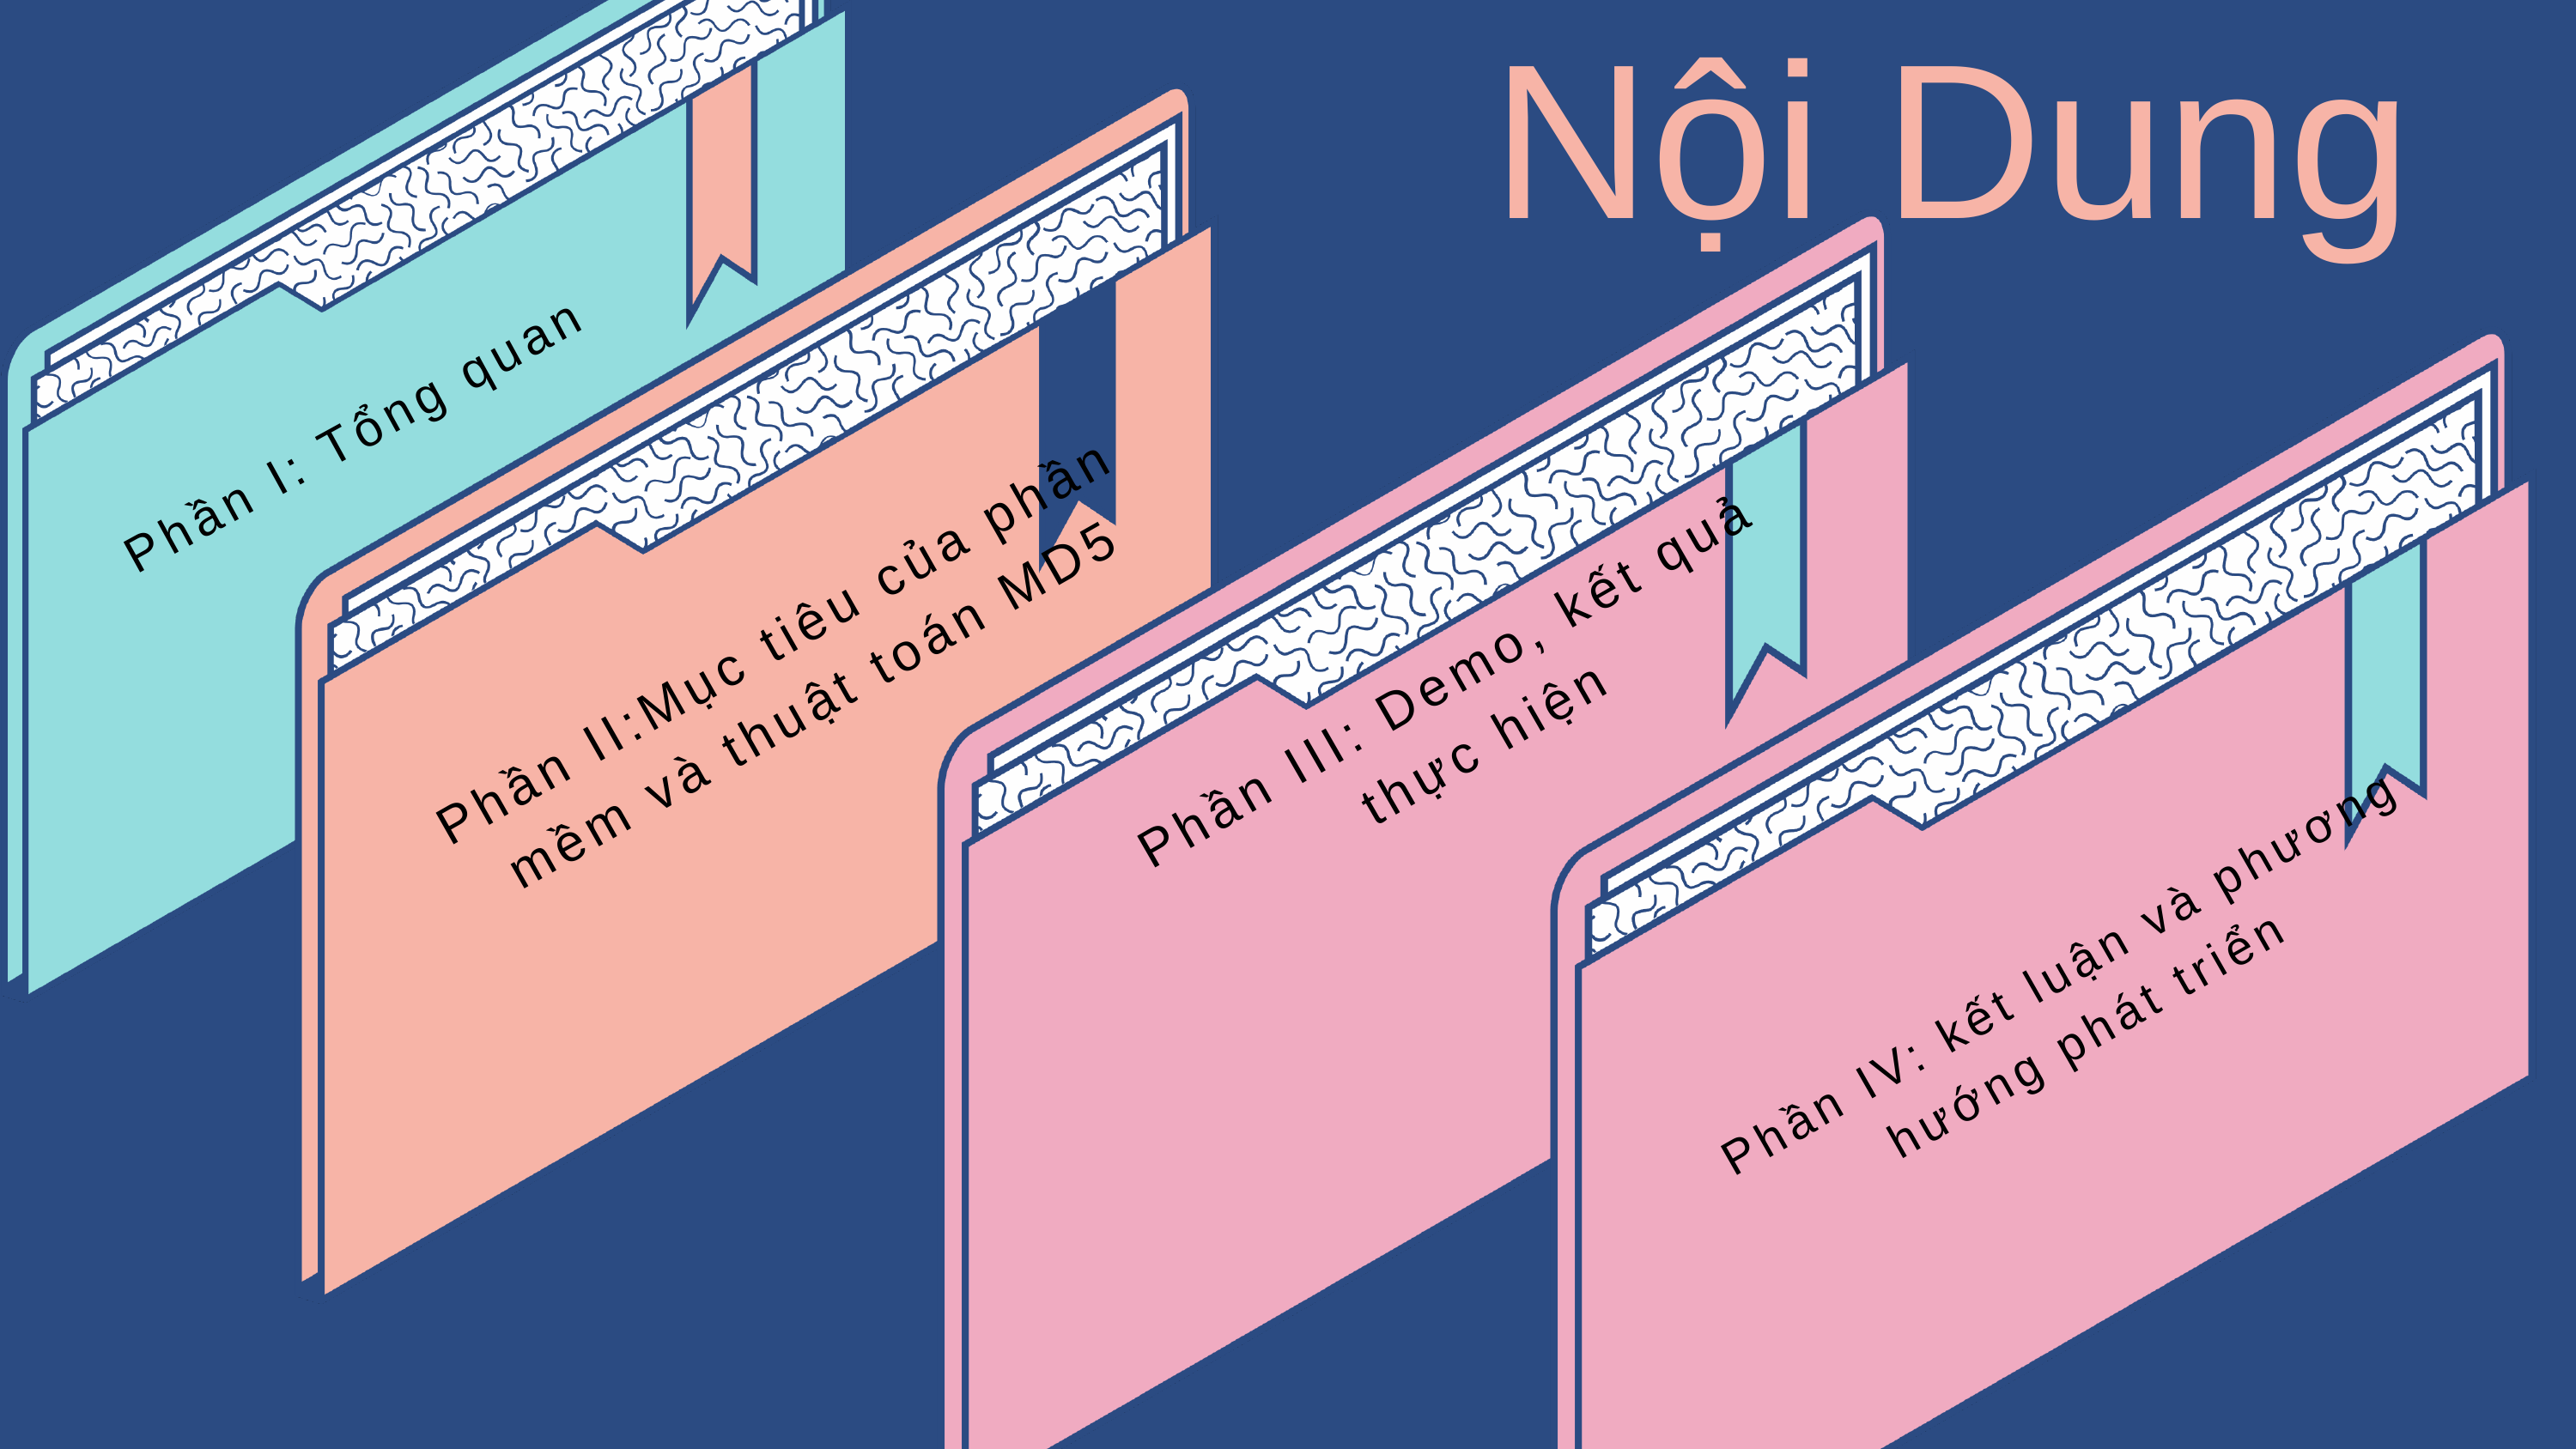

Nội Dung

Phần I: Tổng quan
Phần II:Mục tiêu của phần mềm và thuật toán MD5
Phần III: Demo, kết quả thực hiện
Phần IV: kết luận và phương hướng phát triển